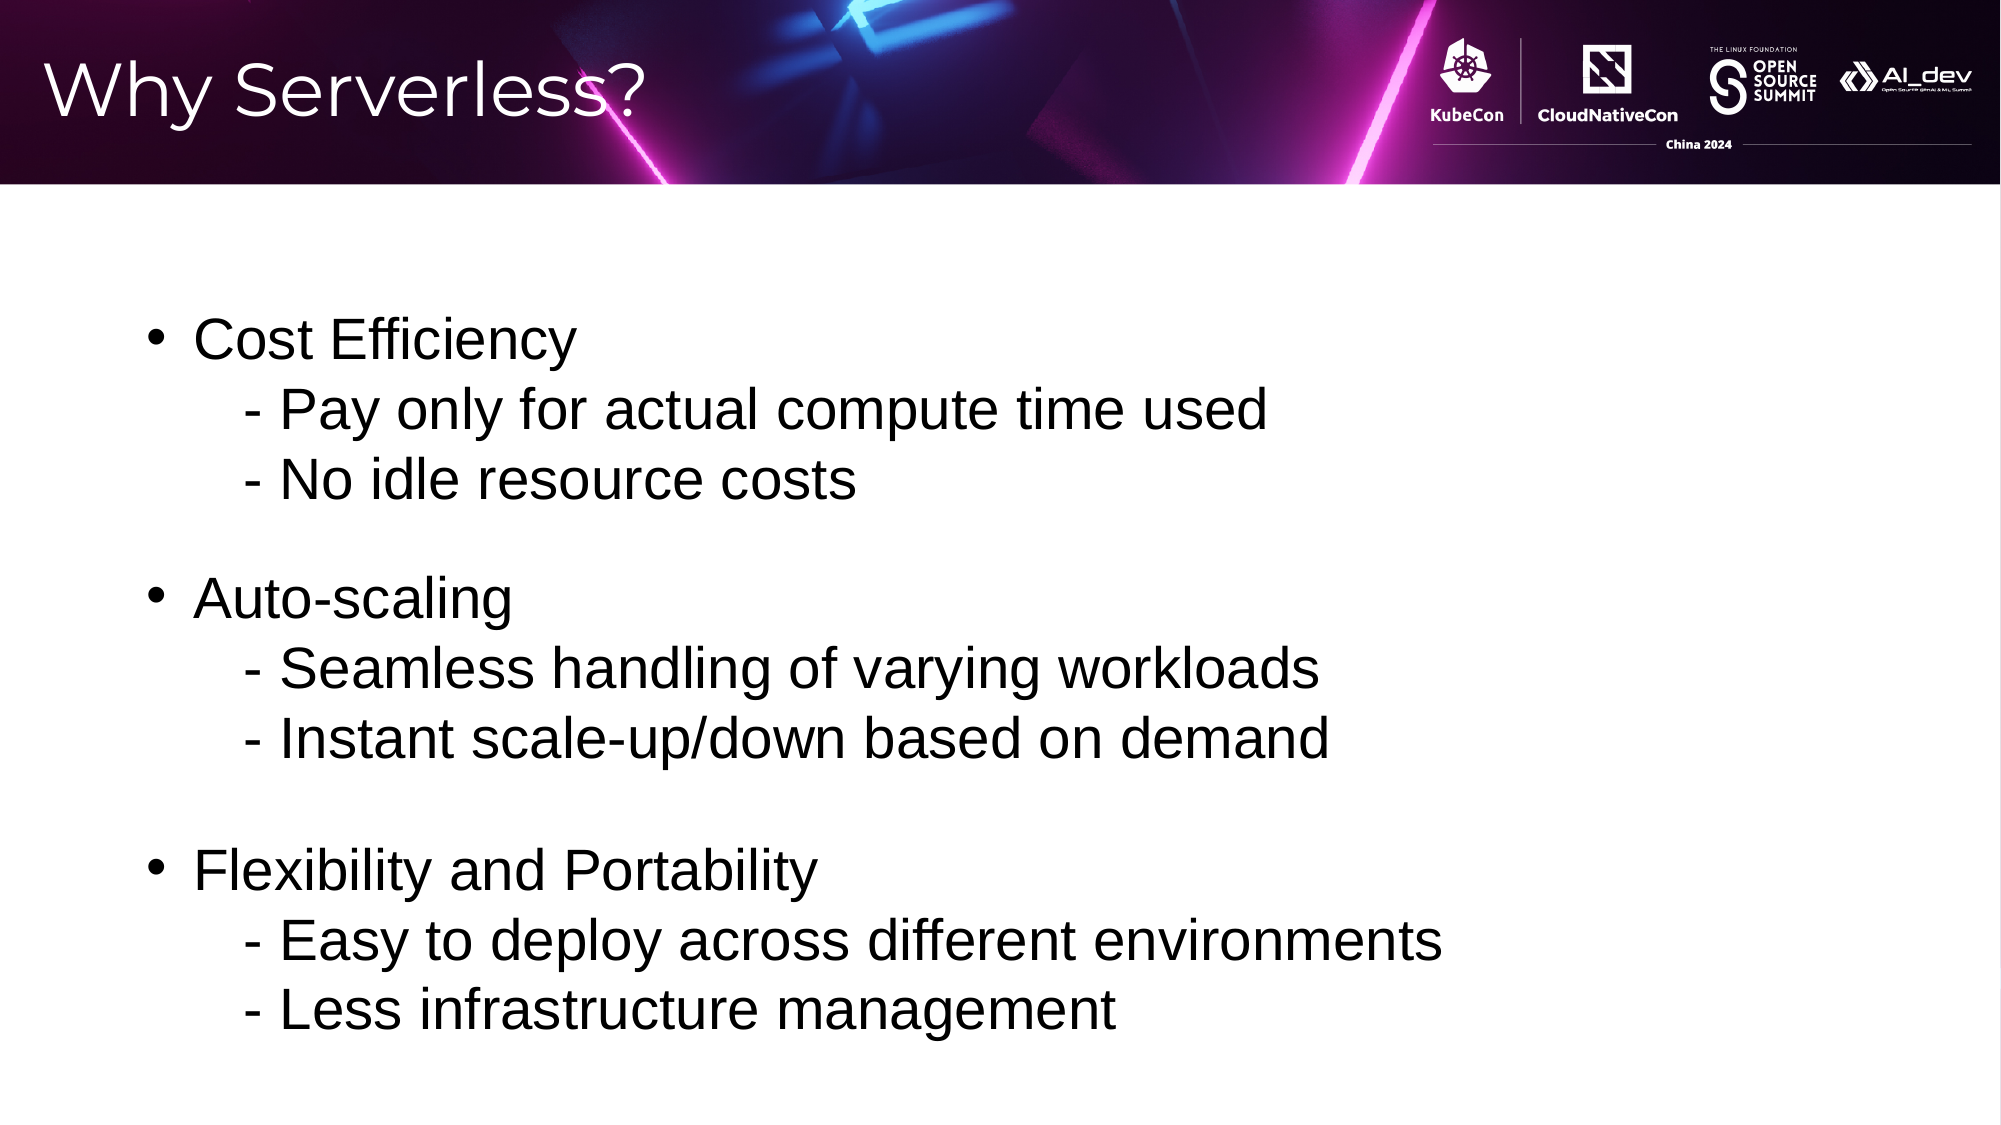

# Why Serverless?
Cost Efficiency
      - Pay only for actual compute time used
      - No idle resource costs
Auto-scaling
      - Seamless handling of varying workloads
      - Instant scale-up/down based on demand
Flexibility and Portability
      - Easy to deploy across different environments
      - Less infrastructure management